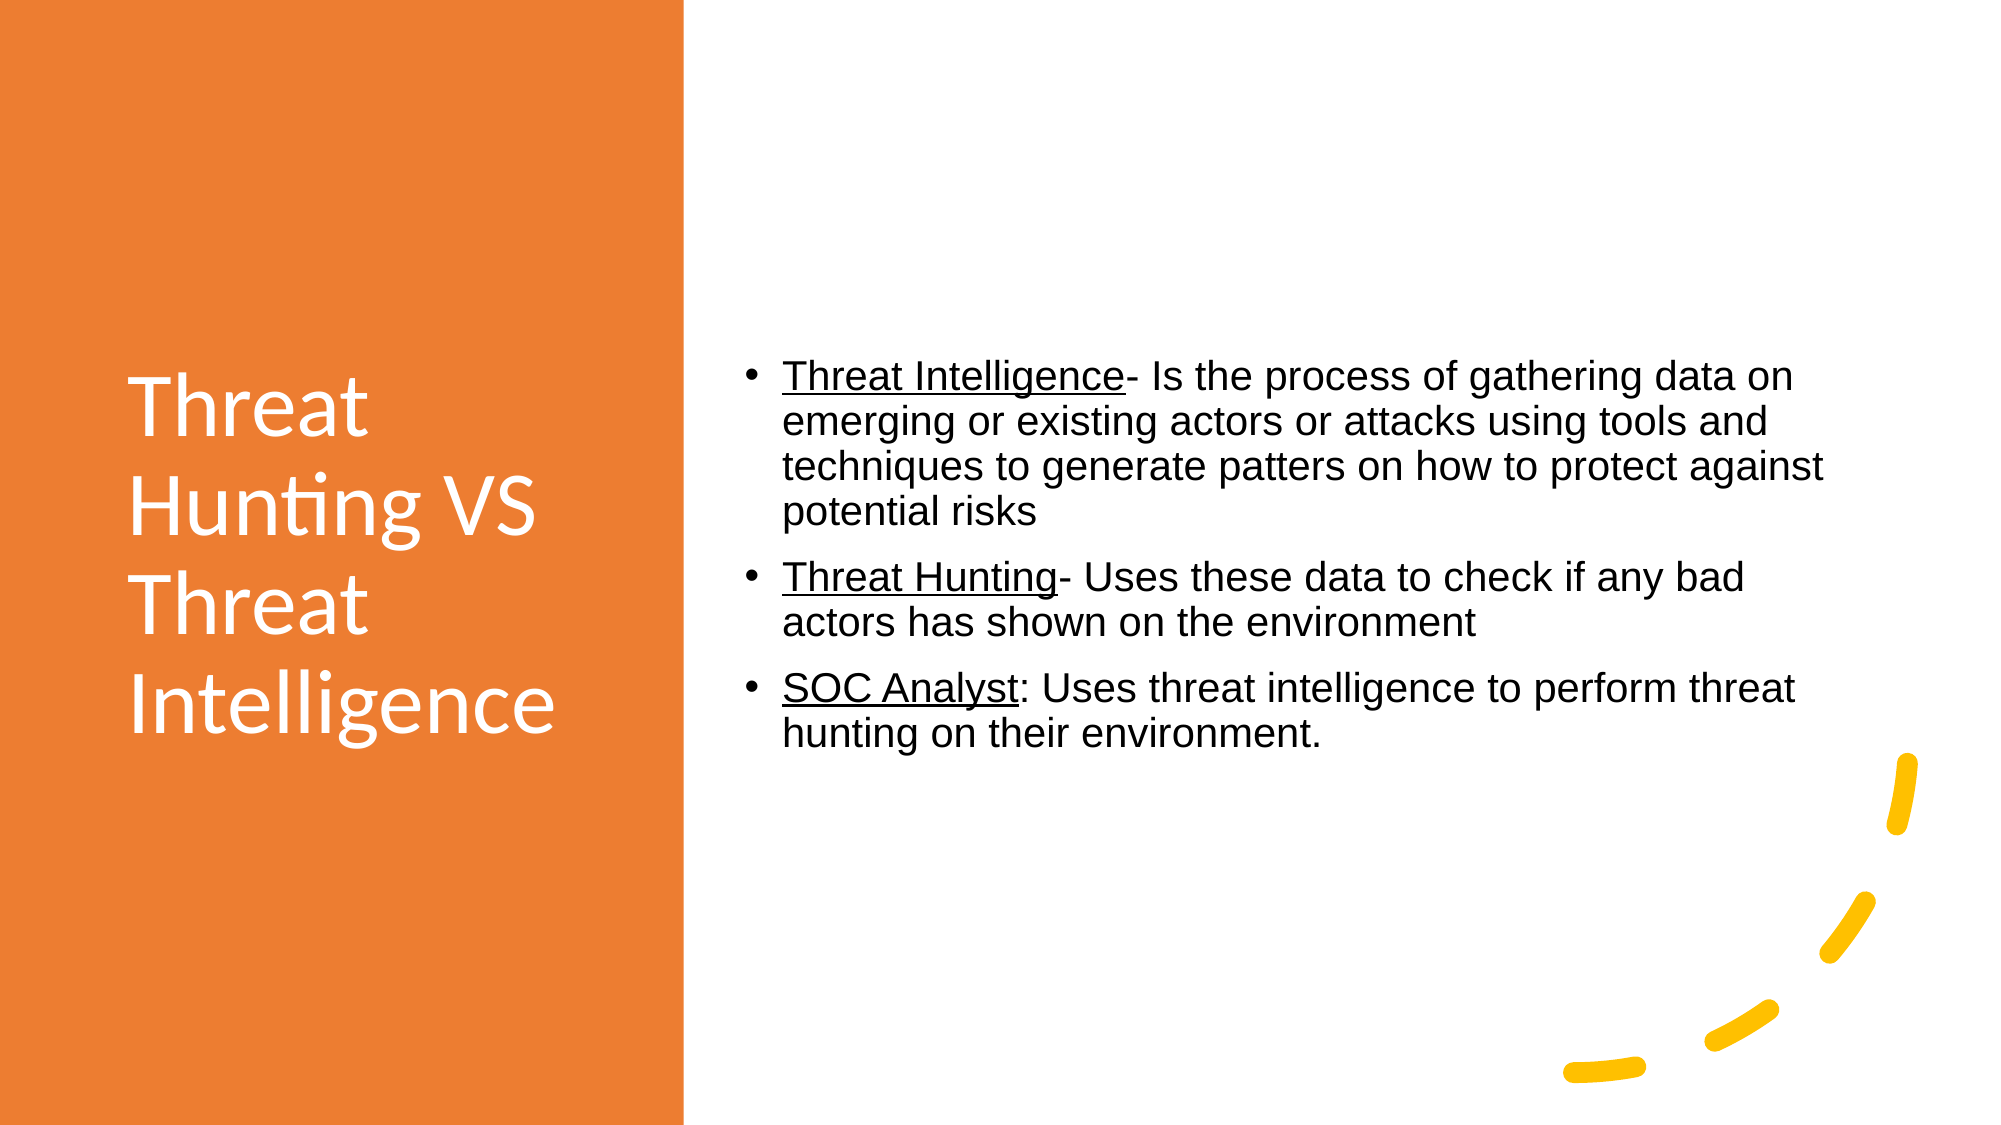

# Threat Hunting VS Threat Intelligence
Threat Intelligence- Is the process of gathering data on emerging or existing actors or attacks using tools and techniques to generate patters on how to protect against potential risks
Threat Hunting- Uses these data to check if any bad actors has shown on the environment
SOC Analyst: Uses threat intelligence to perform threat hunting on their environment.